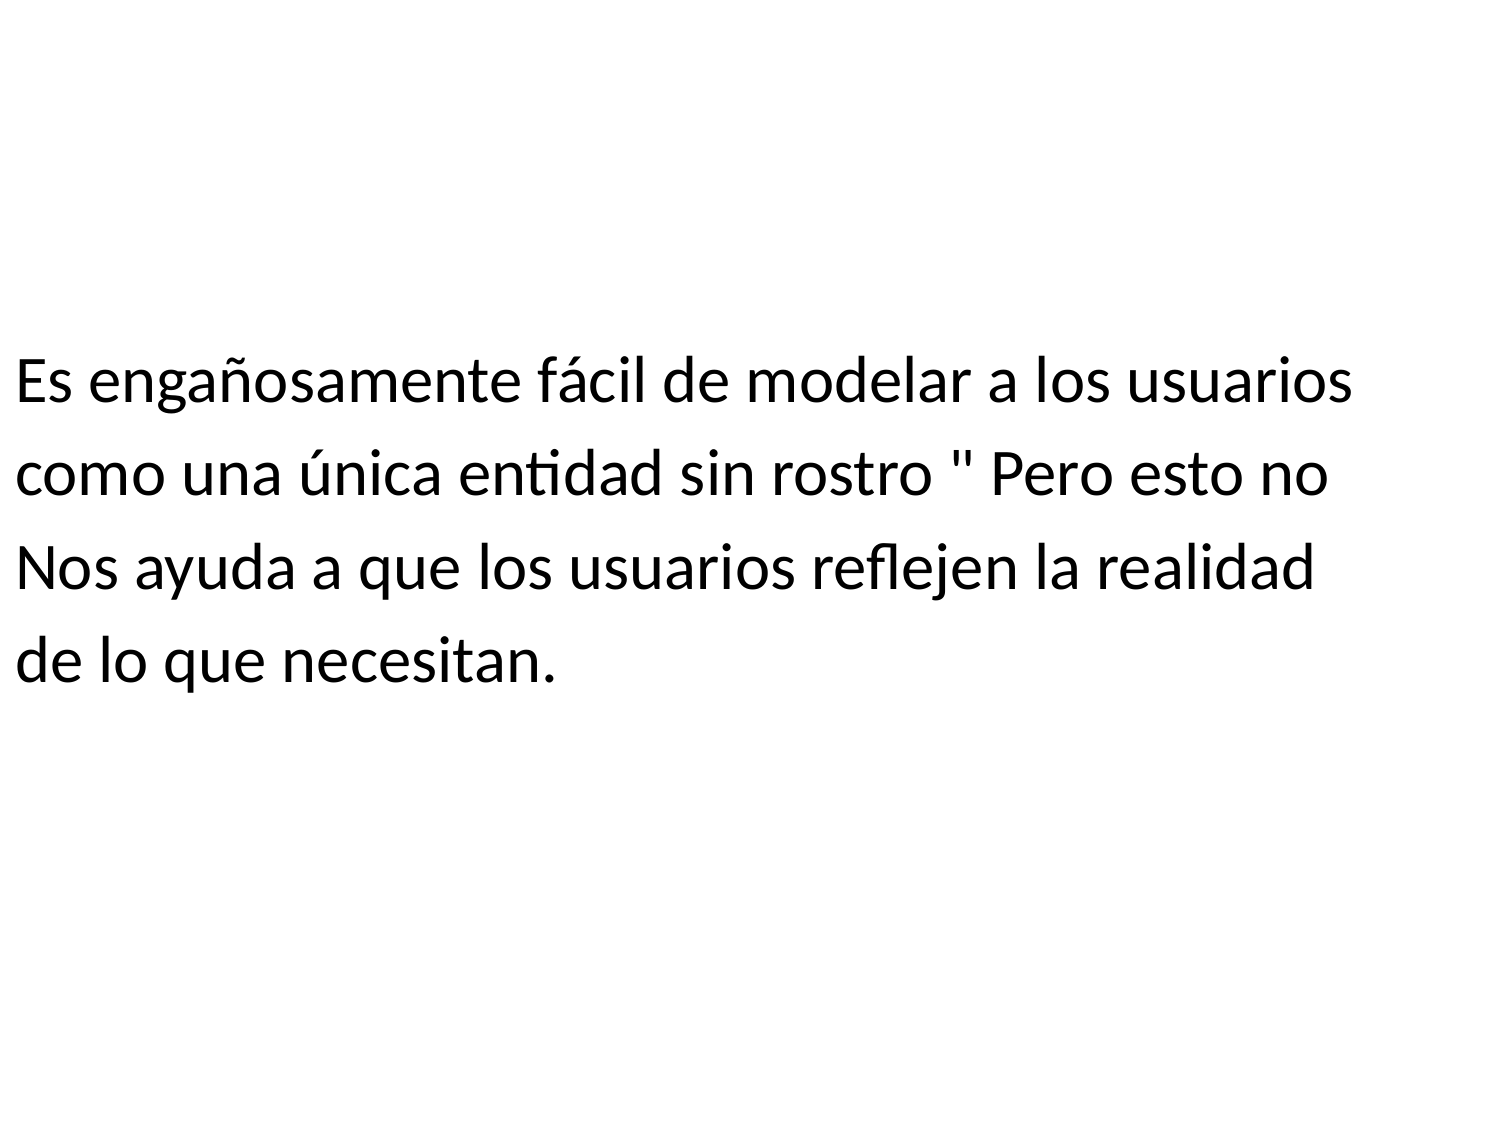

Es engañosamente fácil de modelar a los usuarios
como una única entidad sin rostro " Pero esto no
Nos ayuda a que los usuarios reflejen la realidad
de lo que necesitan.